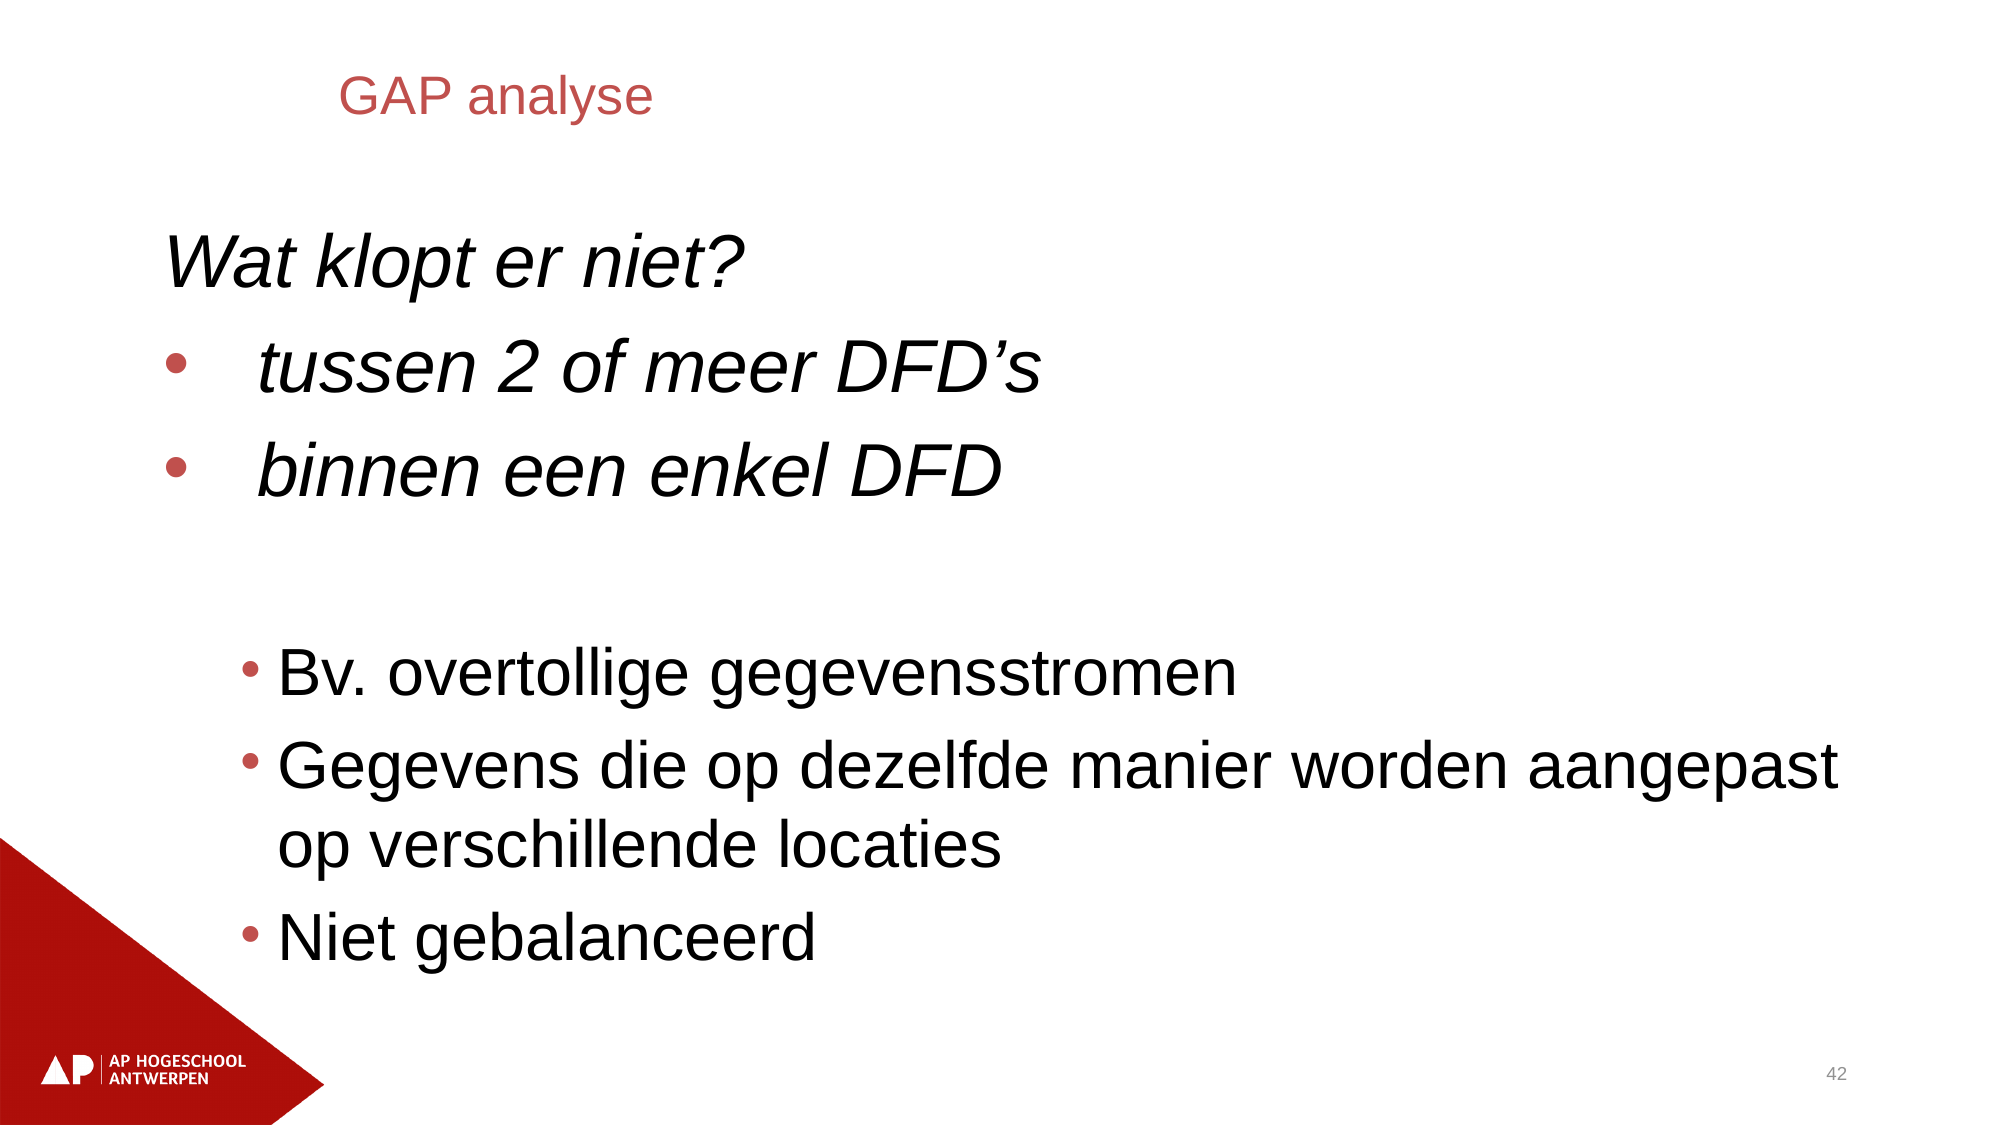

Wat klopt er niet?
tussen 2 of meer DFD’s
binnen een enkel DFD

Bv. overtollige gegevensstromen
Gegevens die op dezelfde manier worden aangepast op verschillende locaties
Niet gebalanceerd
GAP analyse

42